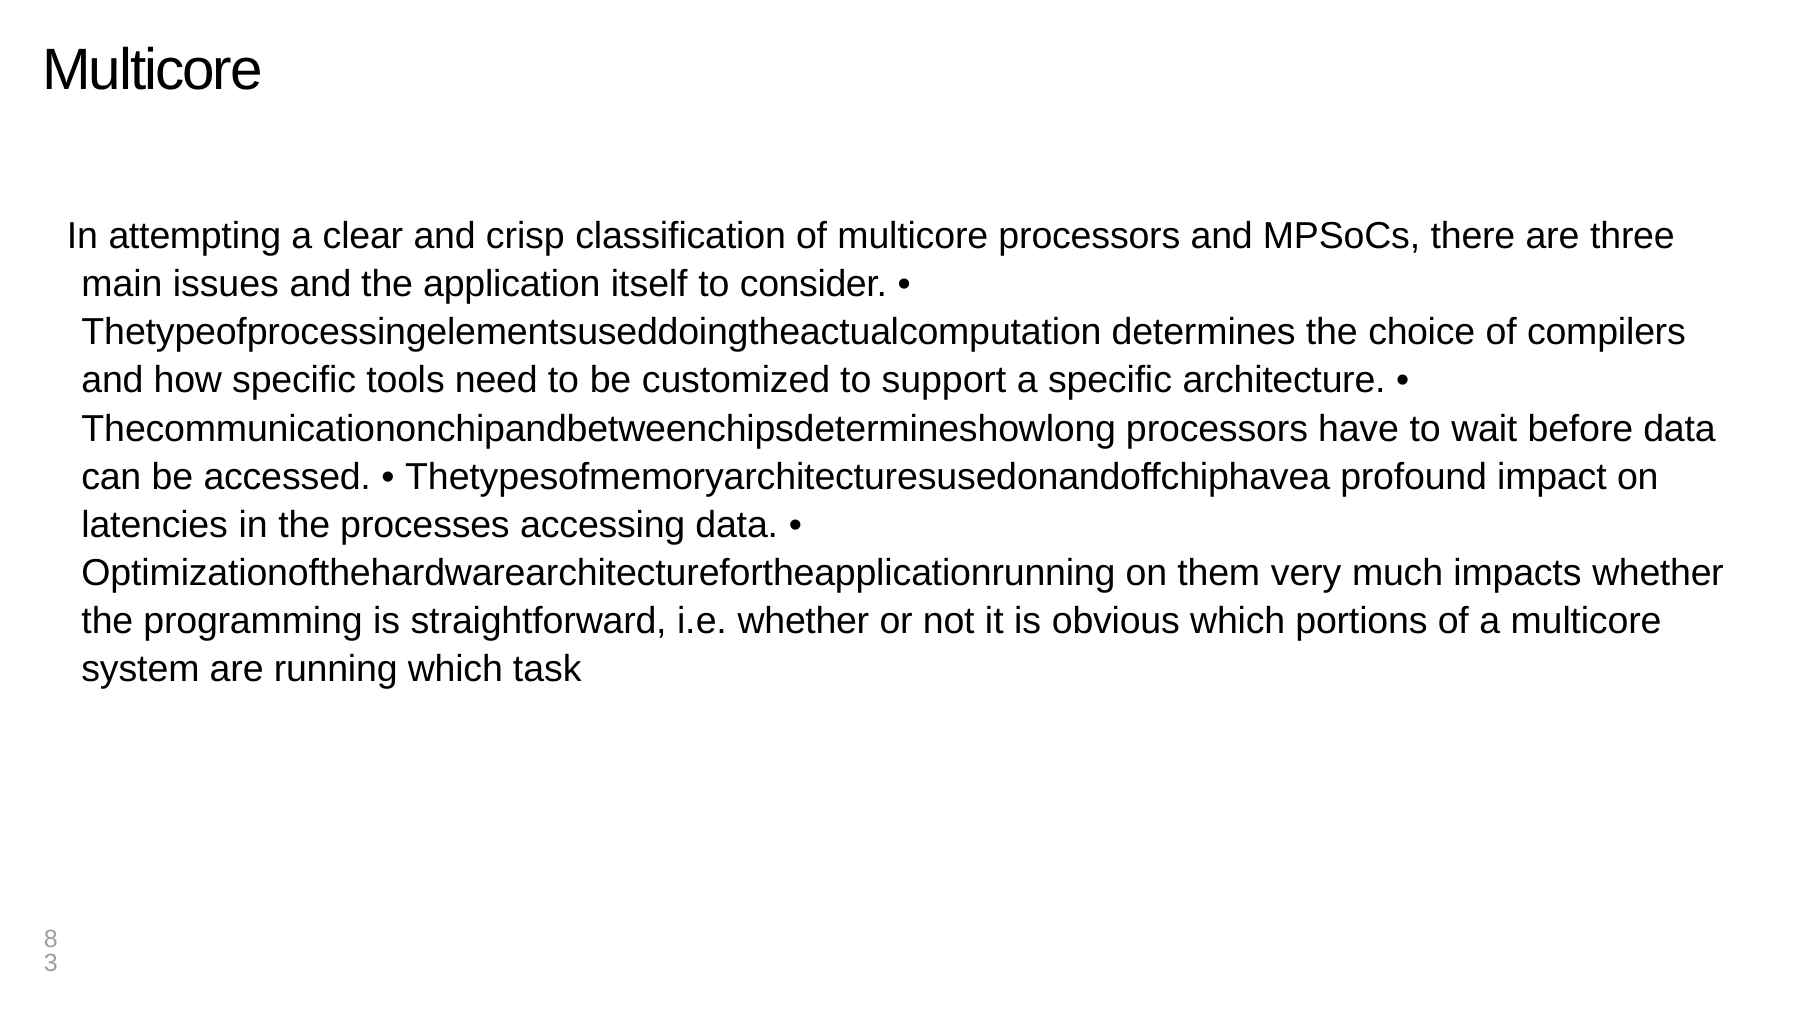

# Multicore
 In attempting a clear and crisp classification of multicore processors and MPSoCs, there are three  main issues and the application itself to consider. •  Thetypeofprocessingelementsuseddoingtheactualcomputation determines the choice of compilers  and how specific tools need to be customized to support a specific architecture. •  Thecommunicationonchipandbetweenchipsdetermineshowlong processors have to wait before data  can be accessed. • Thetypesofmemoryarchitecturesusedonandoffchiphavea profound impact on  latencies in the processes accessing data. •  Optimizationofthehardwarearchitecturefortheapplicationrunning on them very much impacts whether  the programming is straightforward, i.e. whether or not it is obvious which portions of a multicore  system are running which task
83